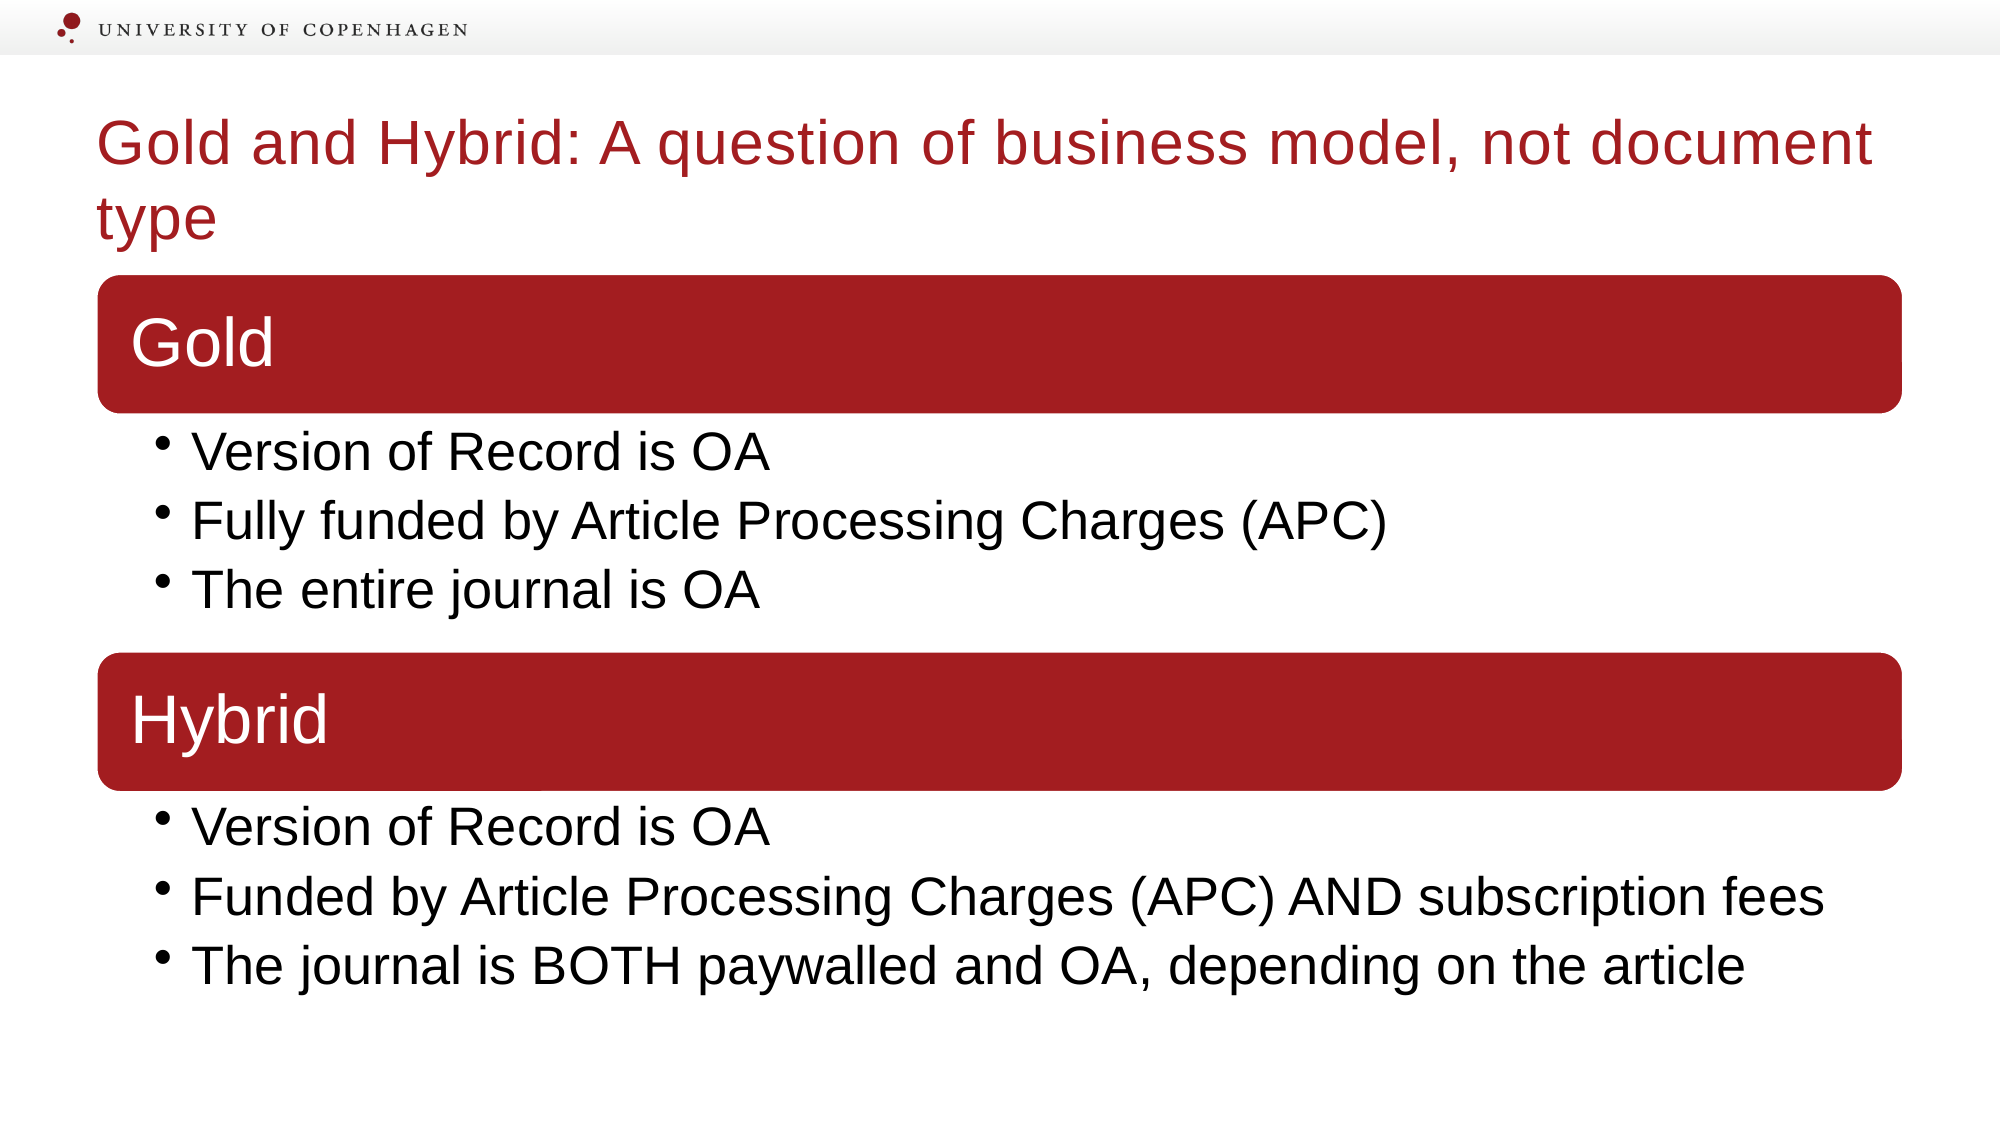

# Gold and Hybrid: A question of business model, not document type
Gold
Version of Record is OA
Fully funded by Article Processing Charges (APC)
The entire journal is OA
Hybrid
Version of Record is OA
Funded by Article Processing Charges (APC) AND subscription fees
The journal is BOTH paywalled and OA, depending on the article